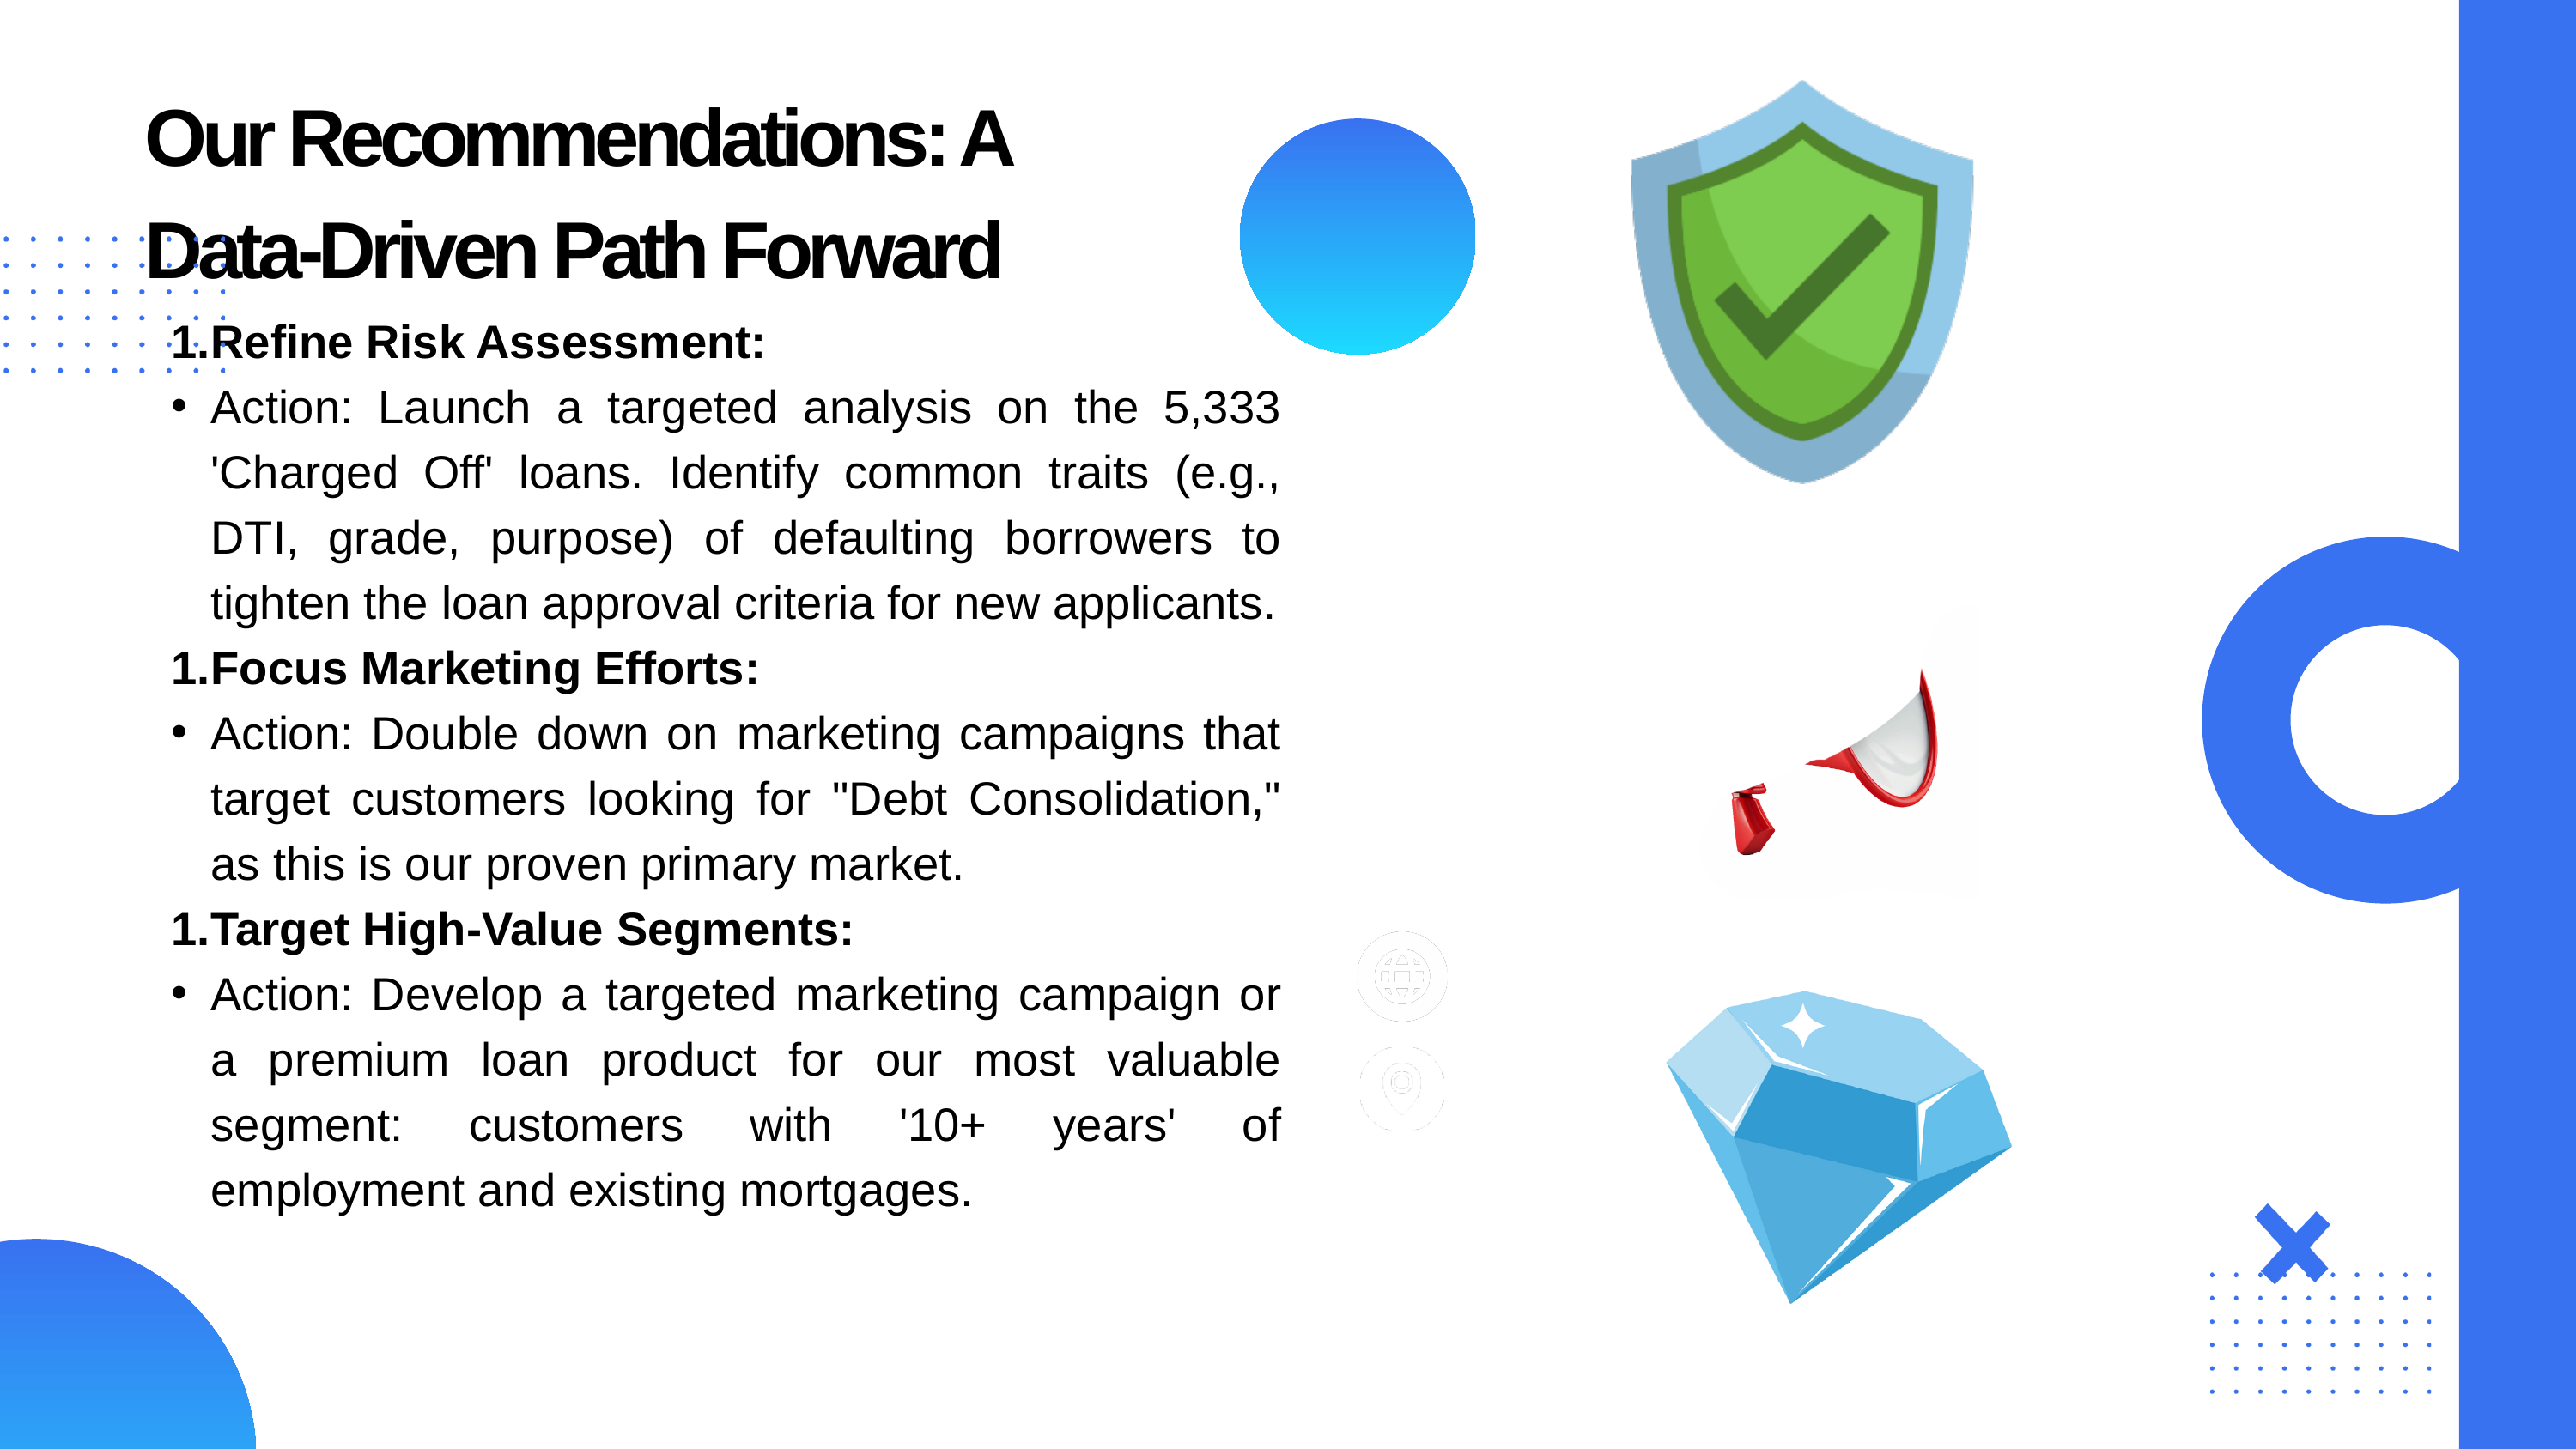

Our Recommendations: A Data-Driven Path Forward

Refine Risk Assessment:
Action: Launch a targeted analysis on the 5,333 'Charged Off' loans. Identify common traits (e.g., DTI, grade, purpose) of defaulting borrowers to tighten the loan approval criteria for new applicants.
Focus Marketing Efforts:
Action: Double down on marketing campaigns that target customers looking for "Debt Consolidation," as this is our proven primary market.
Target High-Value Segments:
Action: Develop a targeted marketing campaign or a premium loan product for our most valuable segment: customers with '10+ years' of employment and existing mortgages.